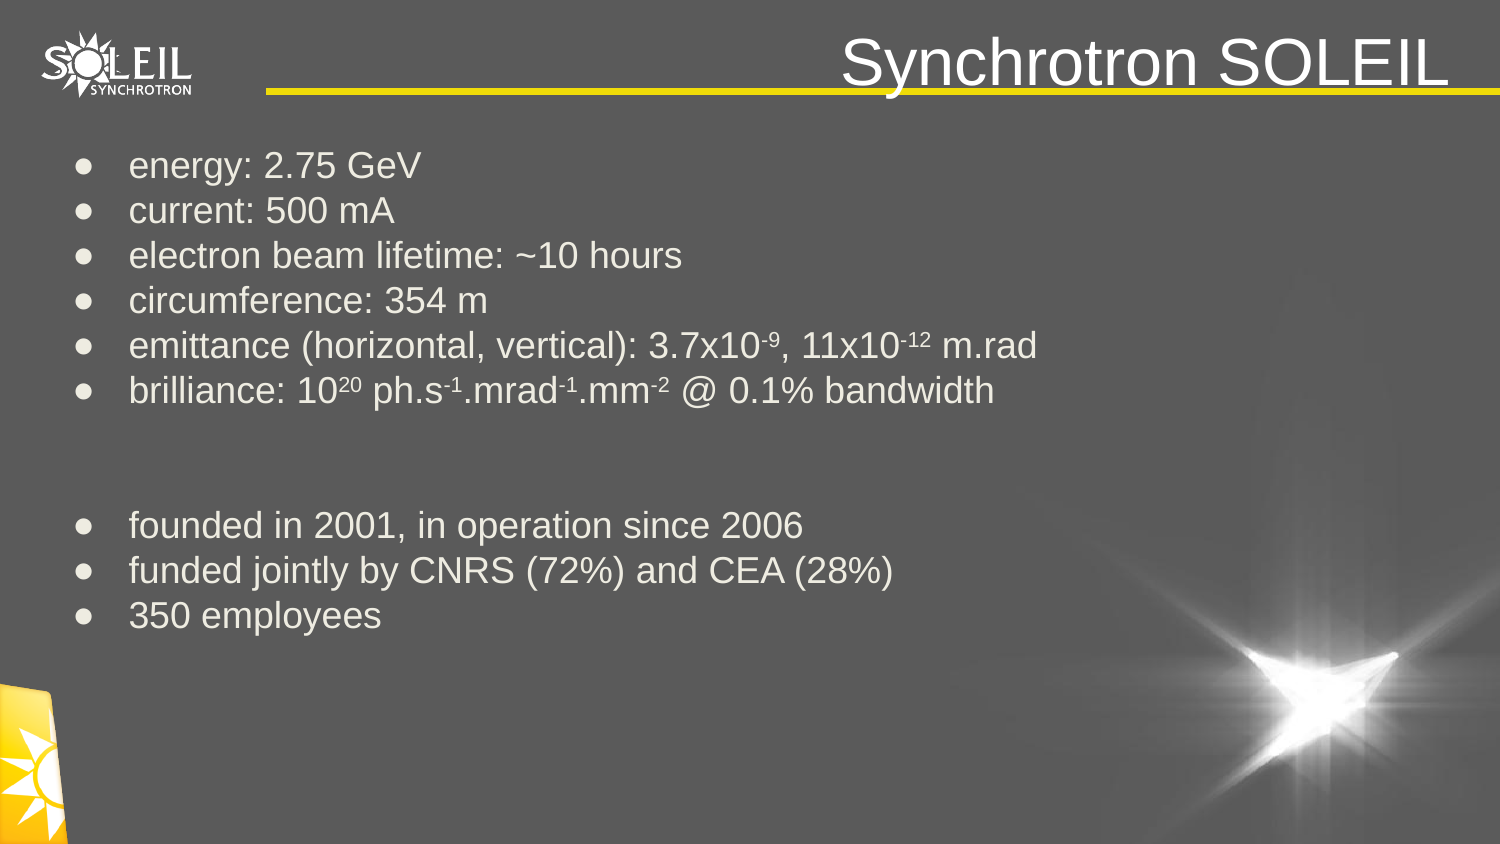

# Synchrotron SOLEIL
energy: 2.75 GeV
current: 500 mA
electron beam lifetime: ~10 hours
circumference: 354 m
emittance (horizontal, vertical): 3.7x10-9, 11x10-12 m.rad
brilliance: 1020 ph.s-1.mrad-1.mm-2 @ 0.1% bandwidth

founded in 2001, in operation since 2006
funded jointly by CNRS (72%) and CEA (28%)
350 employees